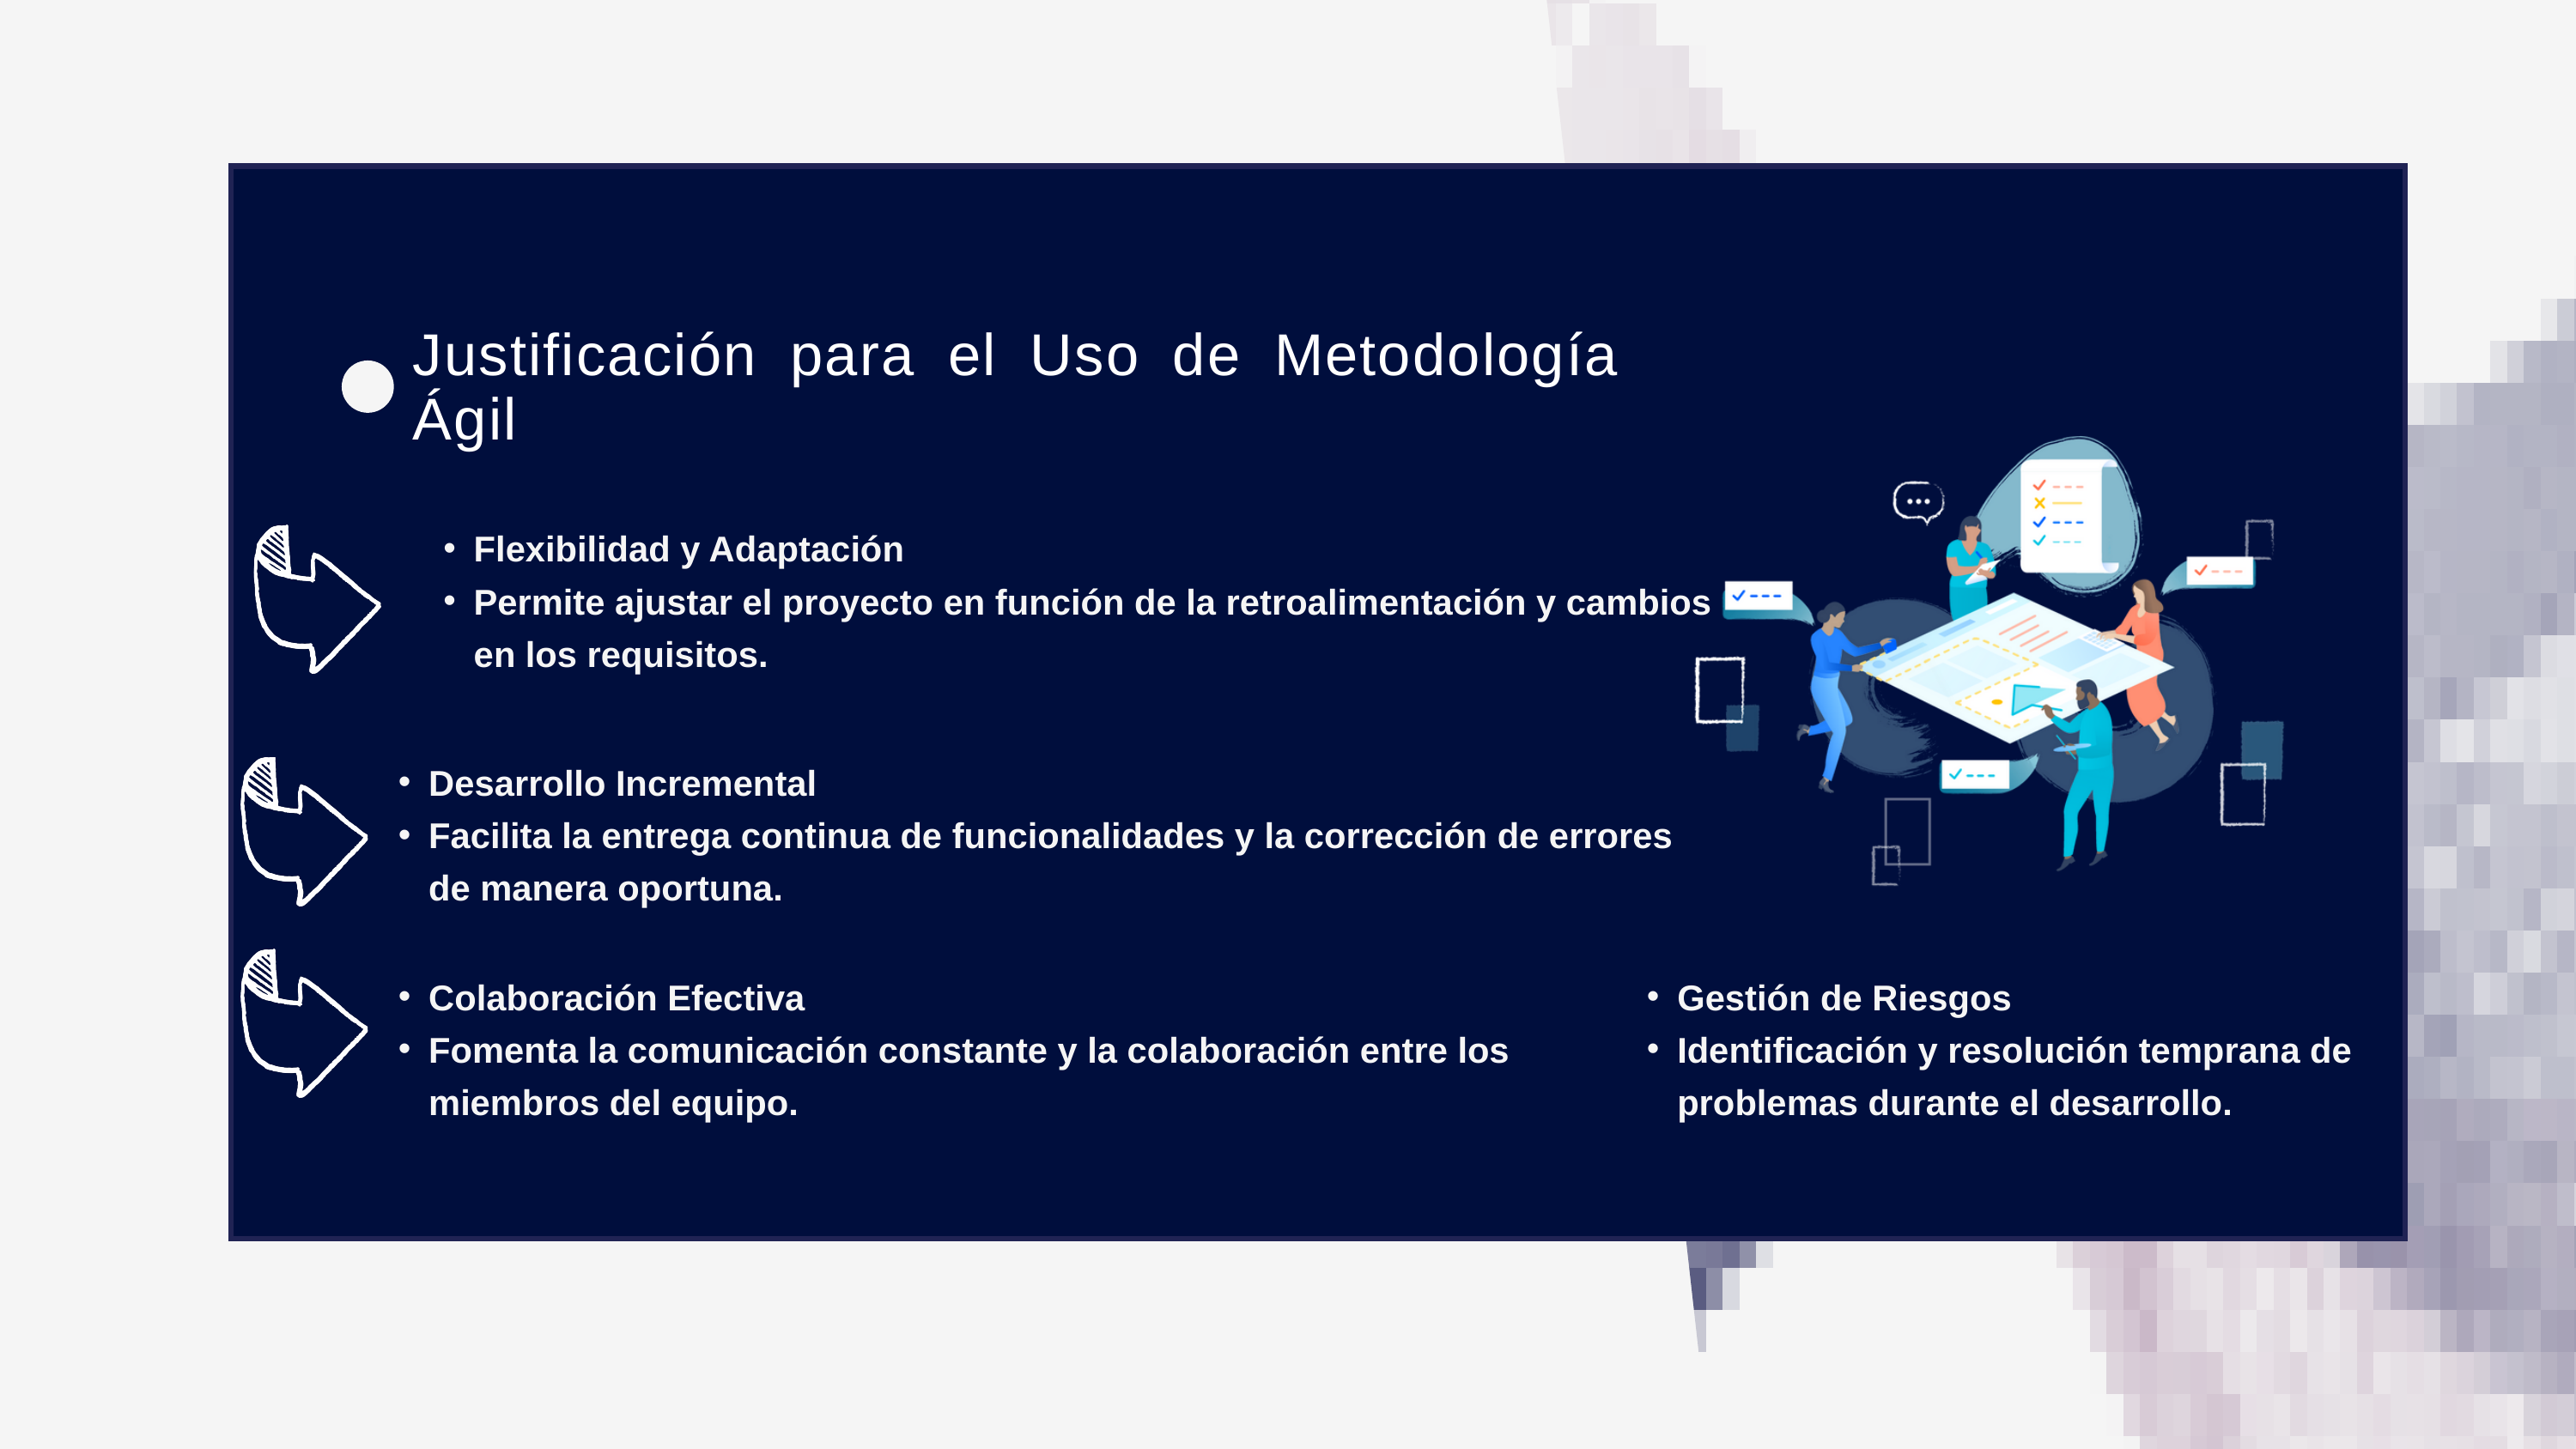

Justificación para el Uso de Metodología Ágil

Flexibilidad y Adaptación
Permite ajustar el proyecto en función de la retroalimentación y cambios en los requisitos.

Desarrollo Incremental
Facilita la entrega continua de funcionalidades y la corrección de errores de manera oportuna.

Colaboración Efectiva
Fomenta la comunicación constante y la colaboración entre los miembros del equipo.

Gestión de Riesgos
Identificación y resolución temprana de problemas durante el desarrollo.